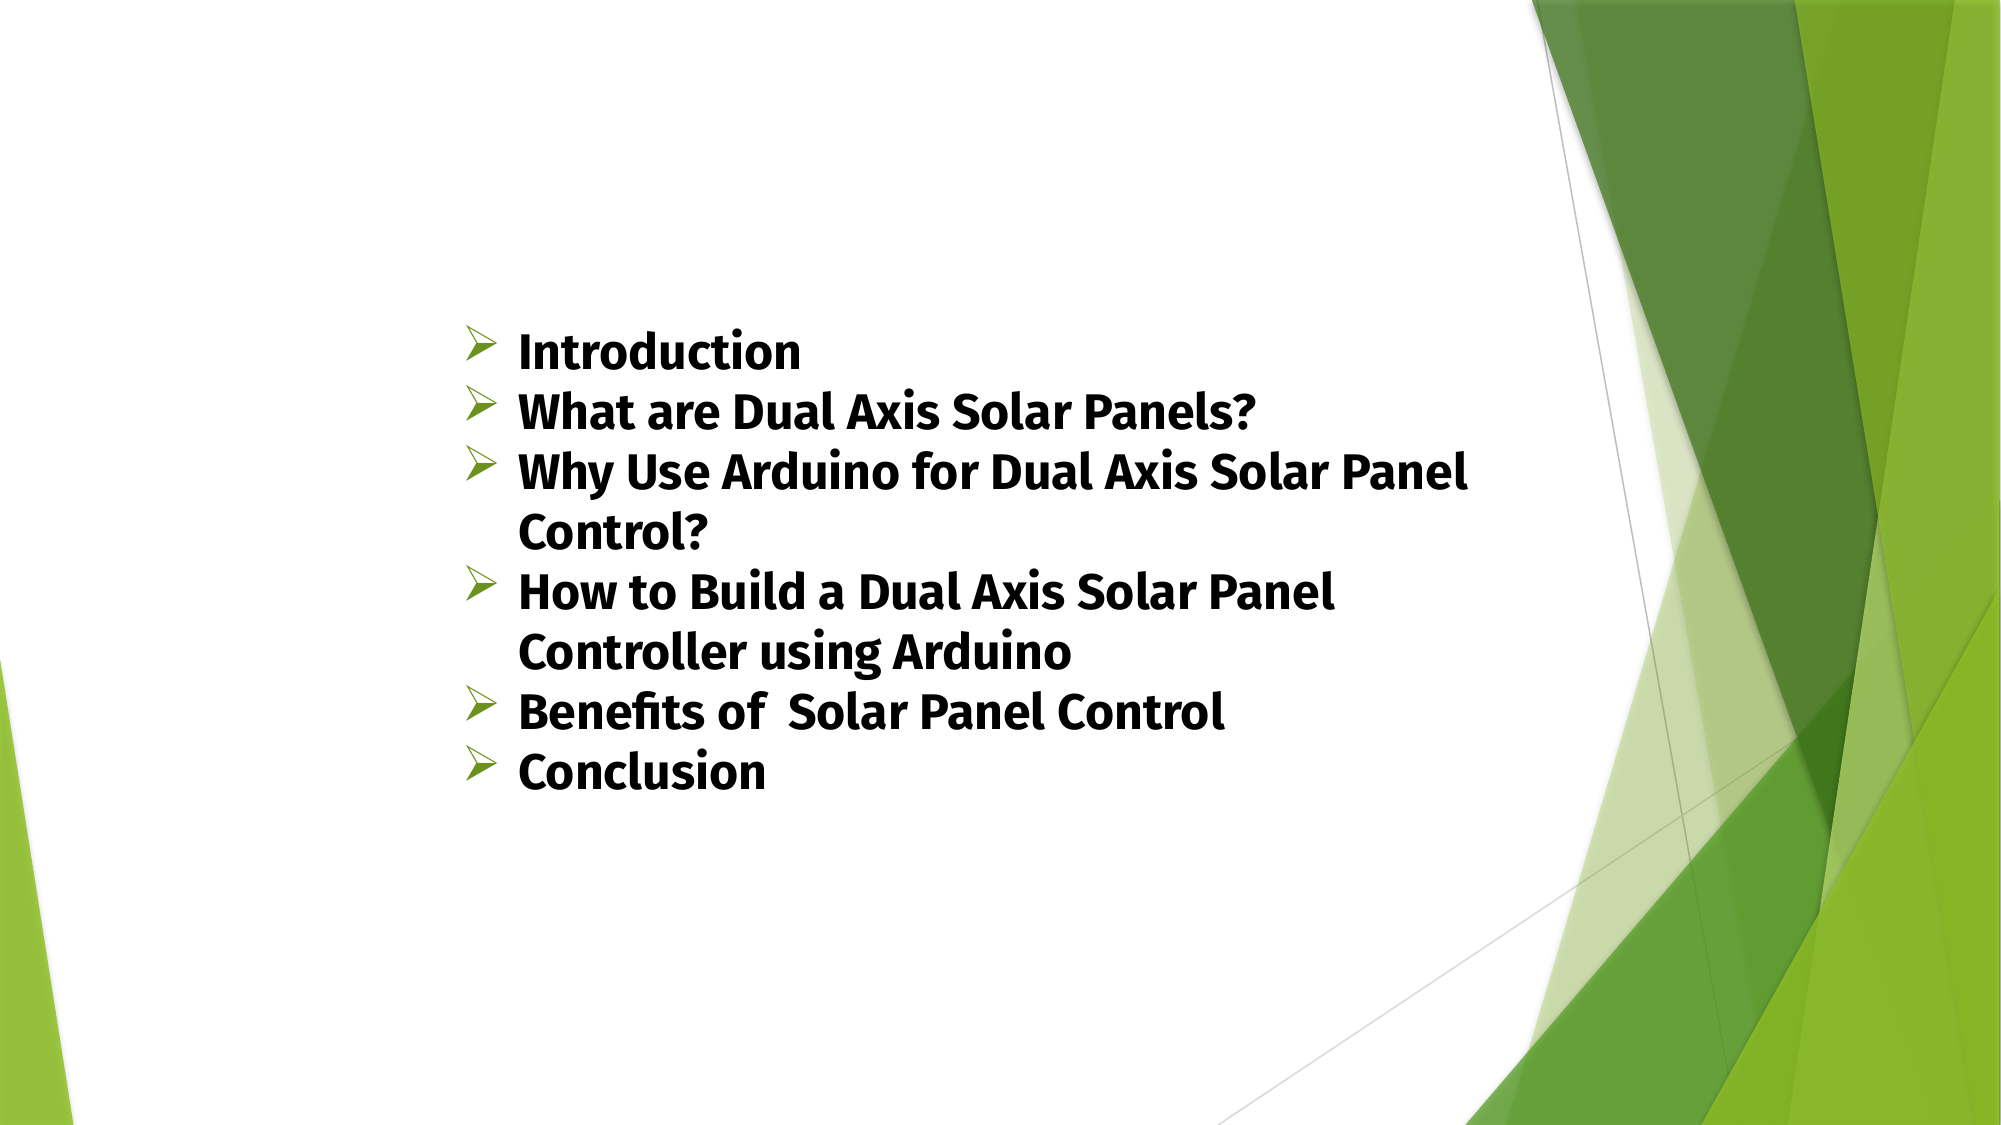

Introduction
What are Dual Axis Solar Panels?
Why Use Arduino for Dual Axis Solar Panel Control?
How to Build a Dual Axis Solar Panel Controller using Arduino
Benefits of  Solar Panel Control
Conclusion